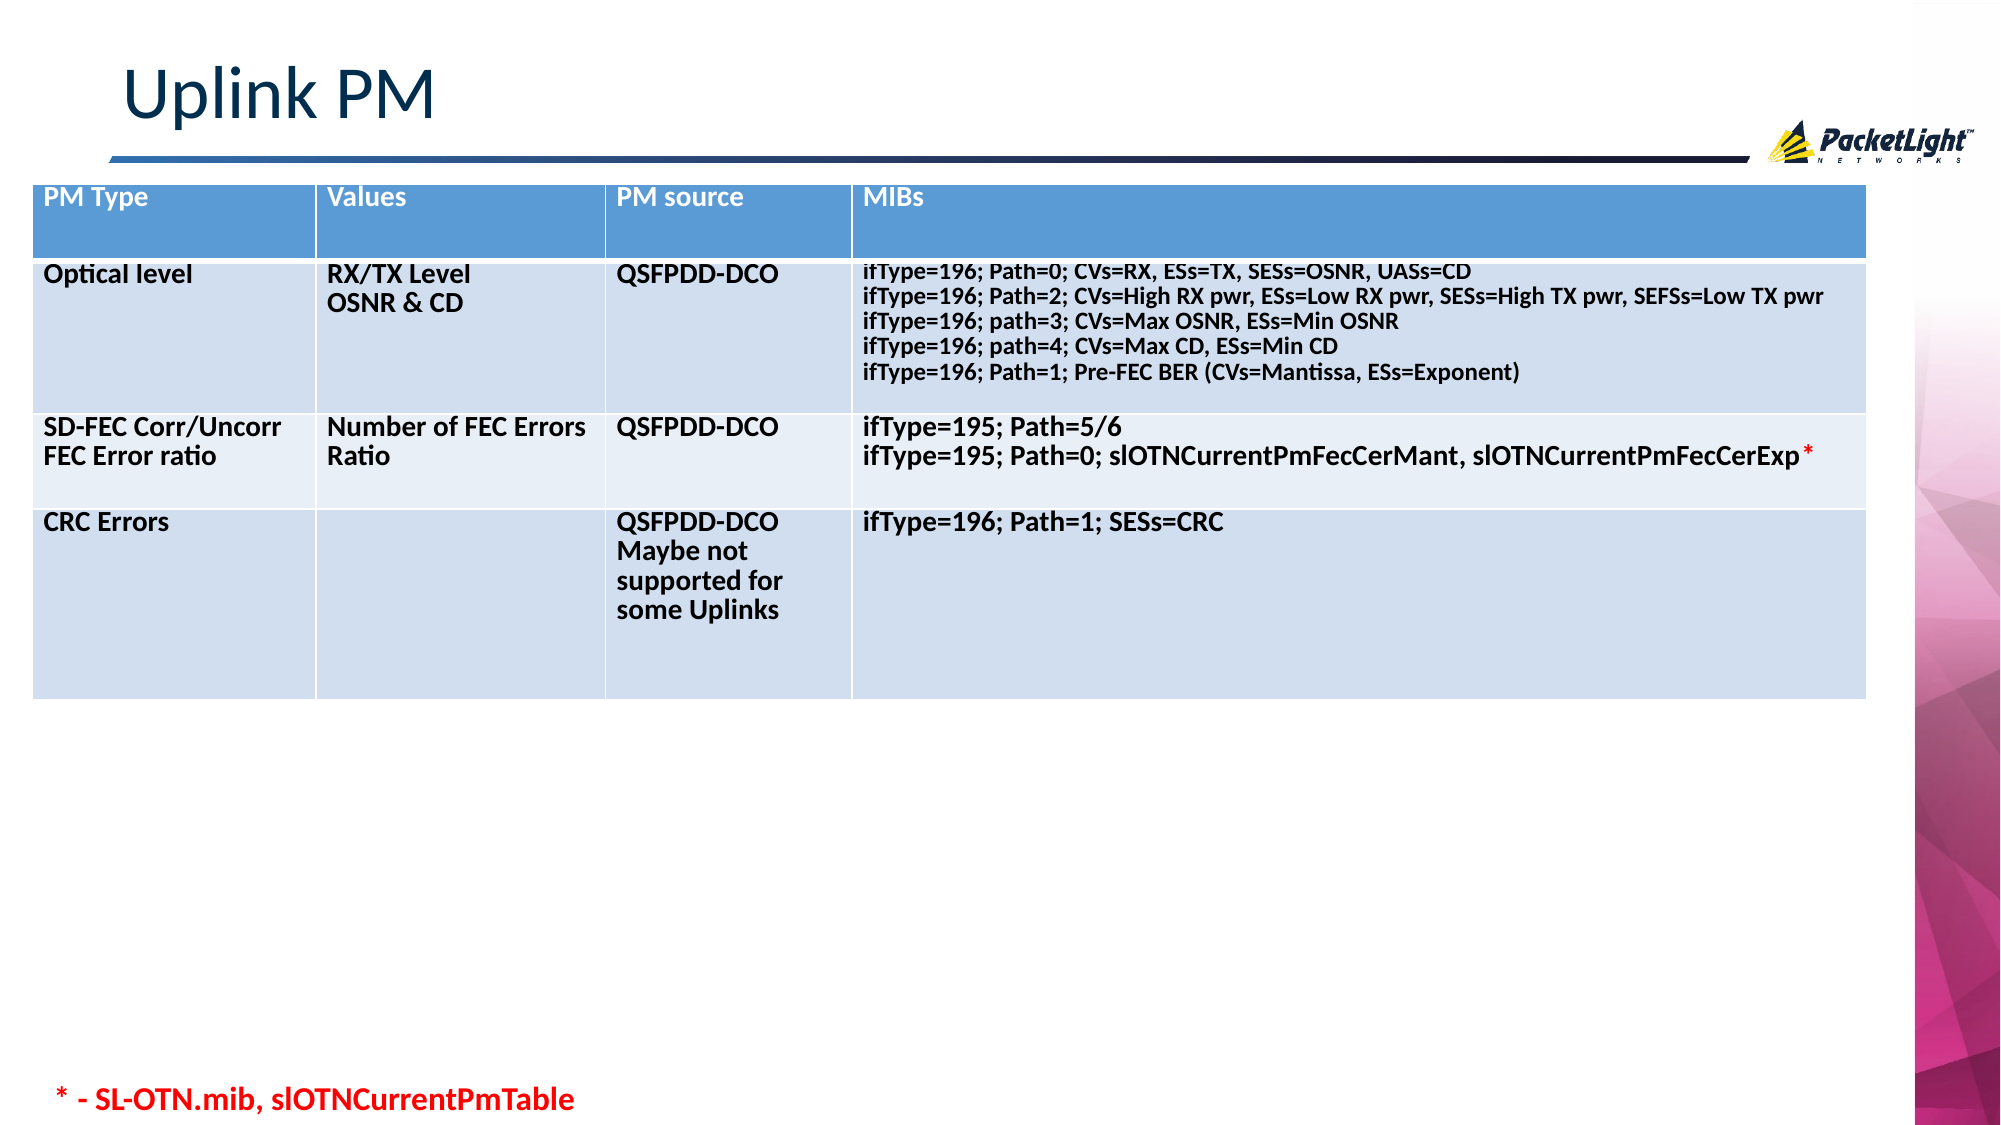

# Uplink PM
| PM Type | Values | PM source | MIBs |
| --- | --- | --- | --- |
| Optical level | RX/TX Level OSNR & CD | QSFPDD-DCO | ifType=196; Path=0; CVs=RX, ESs=TX, SESs=OSNR, UASs=CD ifType=196; Path=2; CVs=High RX pwr, ESs=Low RX pwr, SESs=High TX pwr, SEFSs=Low TX pwr ifType=196; path=3; CVs=Max OSNR, ESs=Min OSNR ifType=196; path=4; CVs=Max CD, ESs=Min CD ifType=196; Path=1; Pre-FEC BER (CVs=Mantissa, ESs=Exponent) |
| SD-FEC Corr/Uncorr FEC Error ratio | Number of FEC Errors Ratio | QSFPDD-DCO | ifType=195; Path=5/6 ifType=195; Path=0; slOTNCurrentPmFecCerMant, slOTNCurrentPmFecCerExp\* |
| CRC Errors |  | QSFPDD-DCO Maybe not supported for some Uplinks | ifType=196; Path=1; SESs=CRC |
* - SL-OTN.mib, slOTNCurrentPmTable